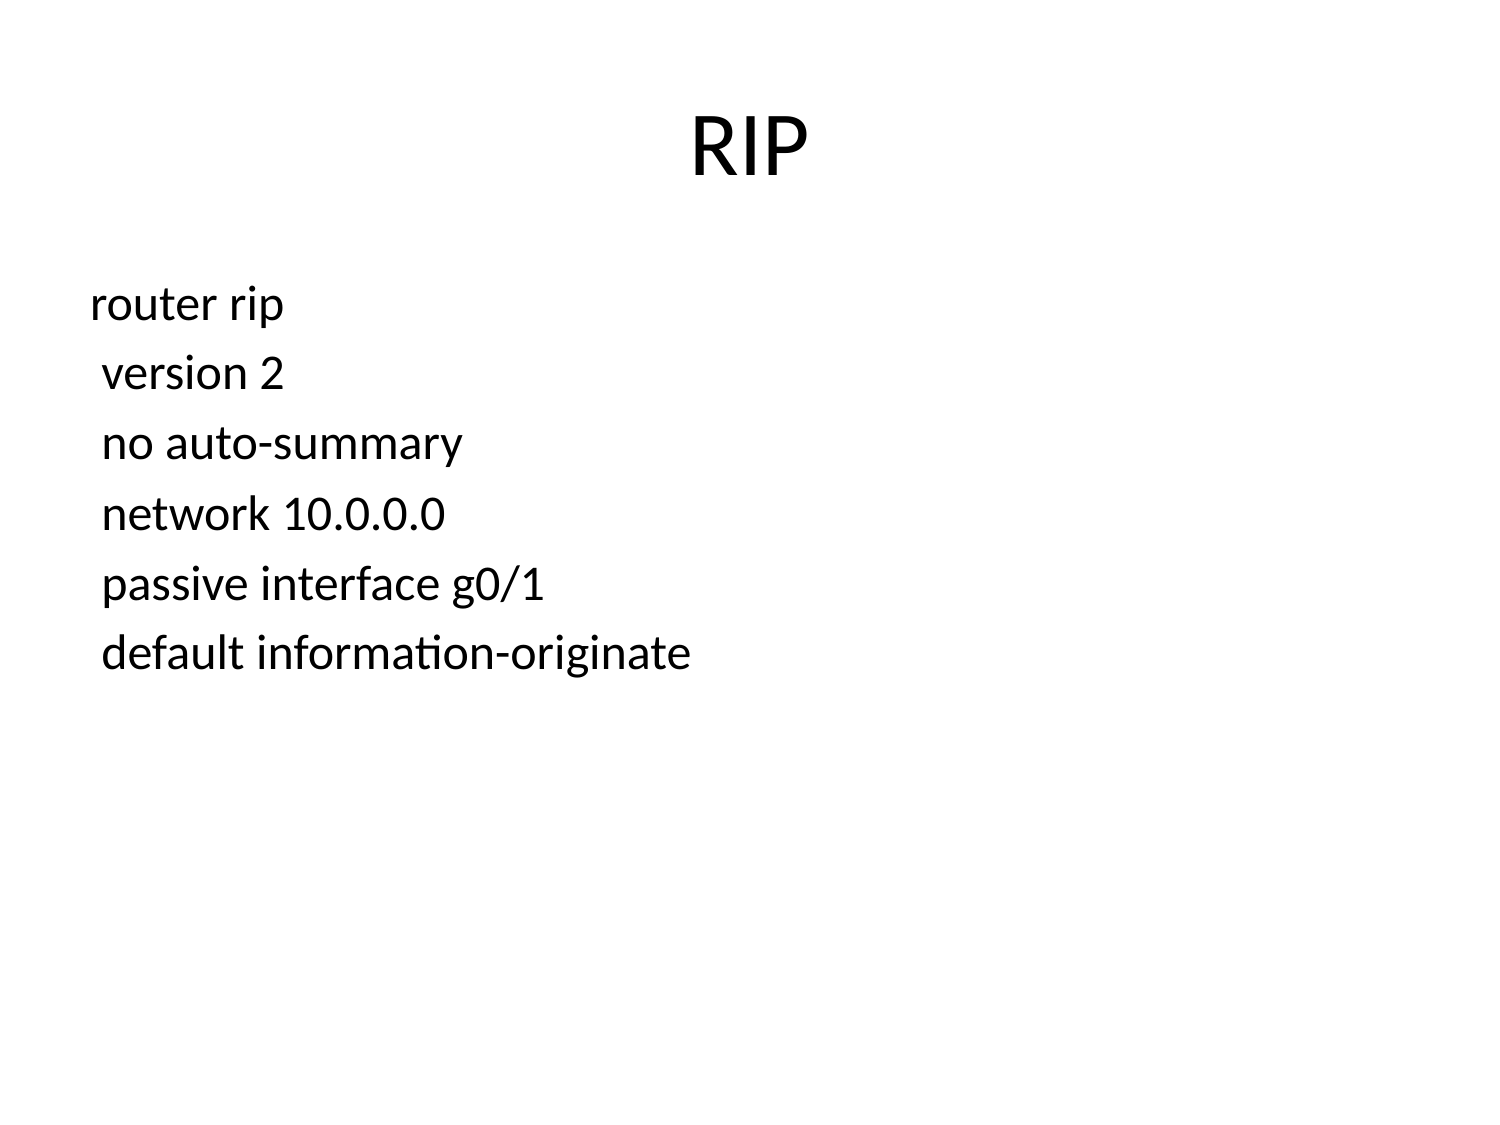

# RIP
router rip
 version 2
 no auto-summary
 network 10.0.0.0
 passive interface g0/1
 default information-originate